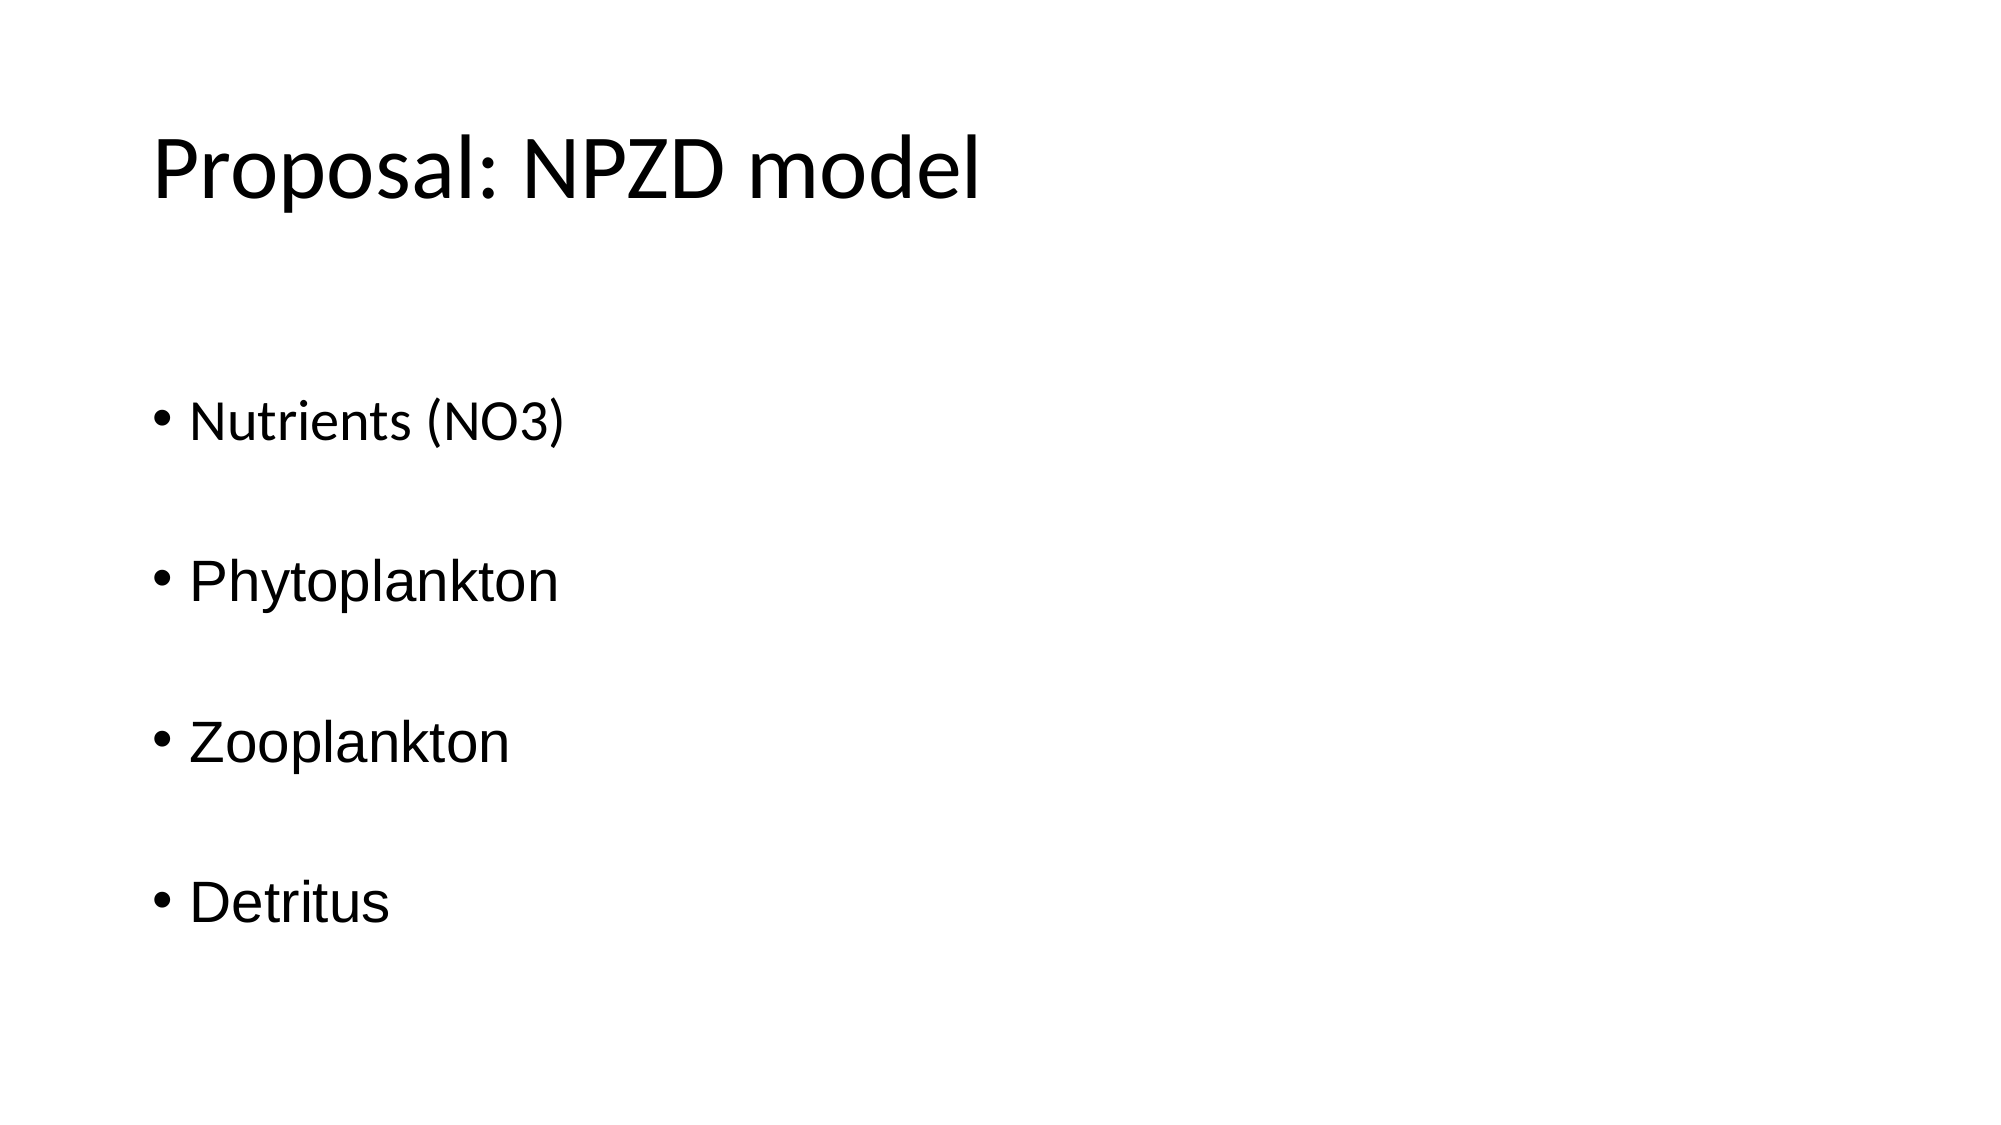

# Proposal: NPZD model
Nutrients (NO3)
Phytoplankton
Zooplankton
Detritus